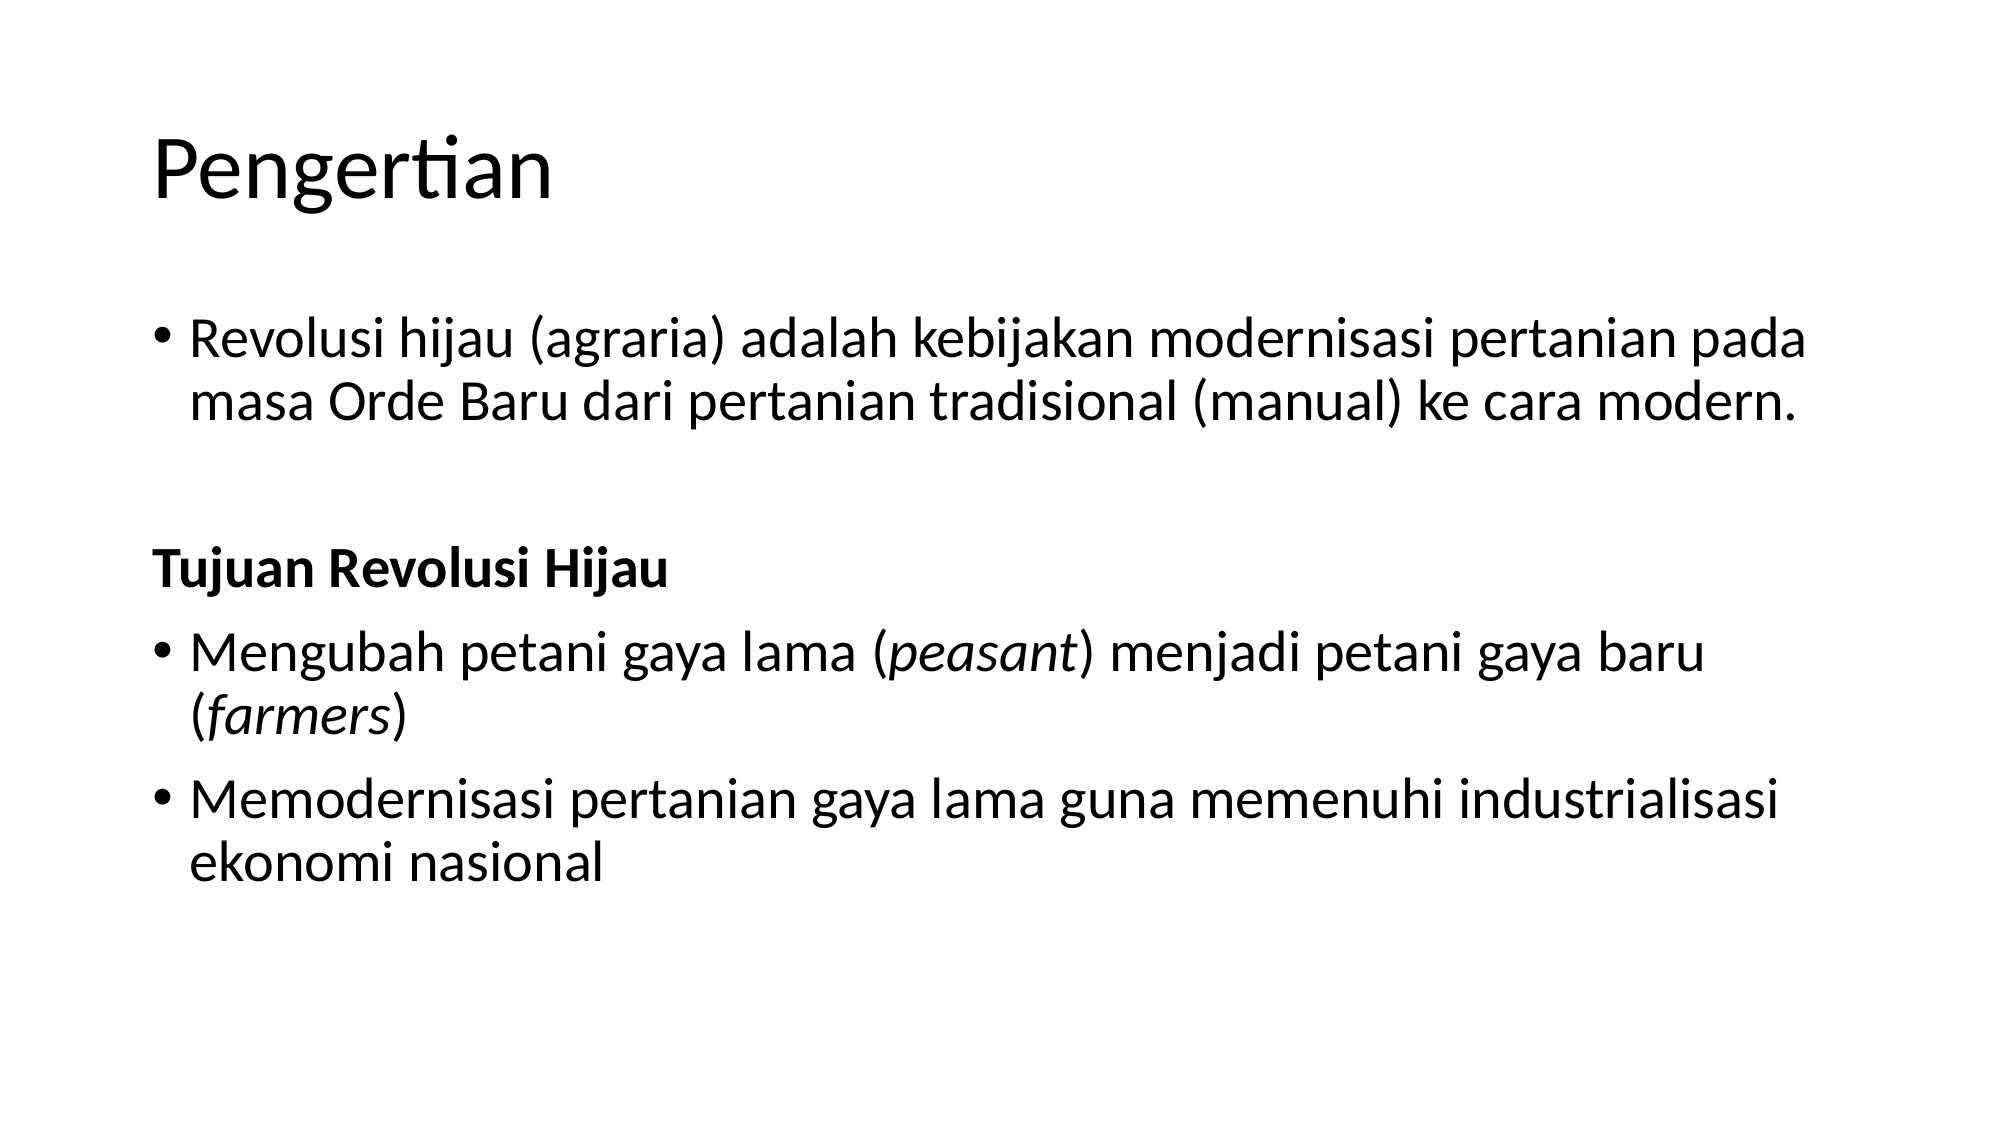

# Pengertian
Revolusi hijau (agraria) adalah kebijakan modernisasi pertanian pada masa Orde Baru dari pertanian tradisional (manual) ke cara modern.

Tujuan Revolusi Hijau
Mengubah petani gaya lama (peasant) menjadi petani gaya baru (farmers)
Memodernisasi pertanian gaya lama guna memenuhi industrialisasi ekonomi nasional